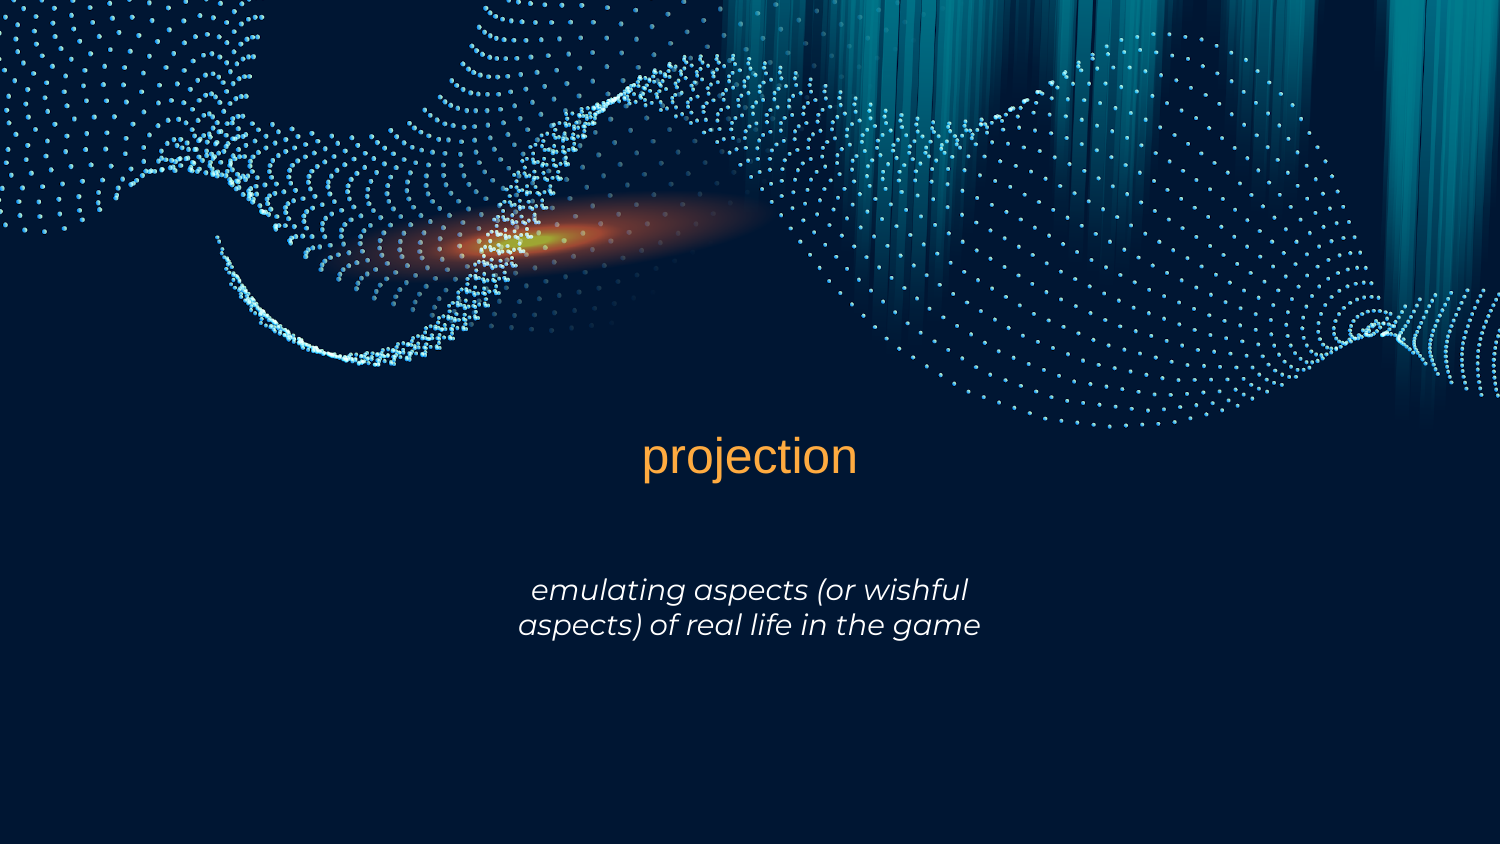

# projection
emulating aspects (or wishful aspects) of real life in the game